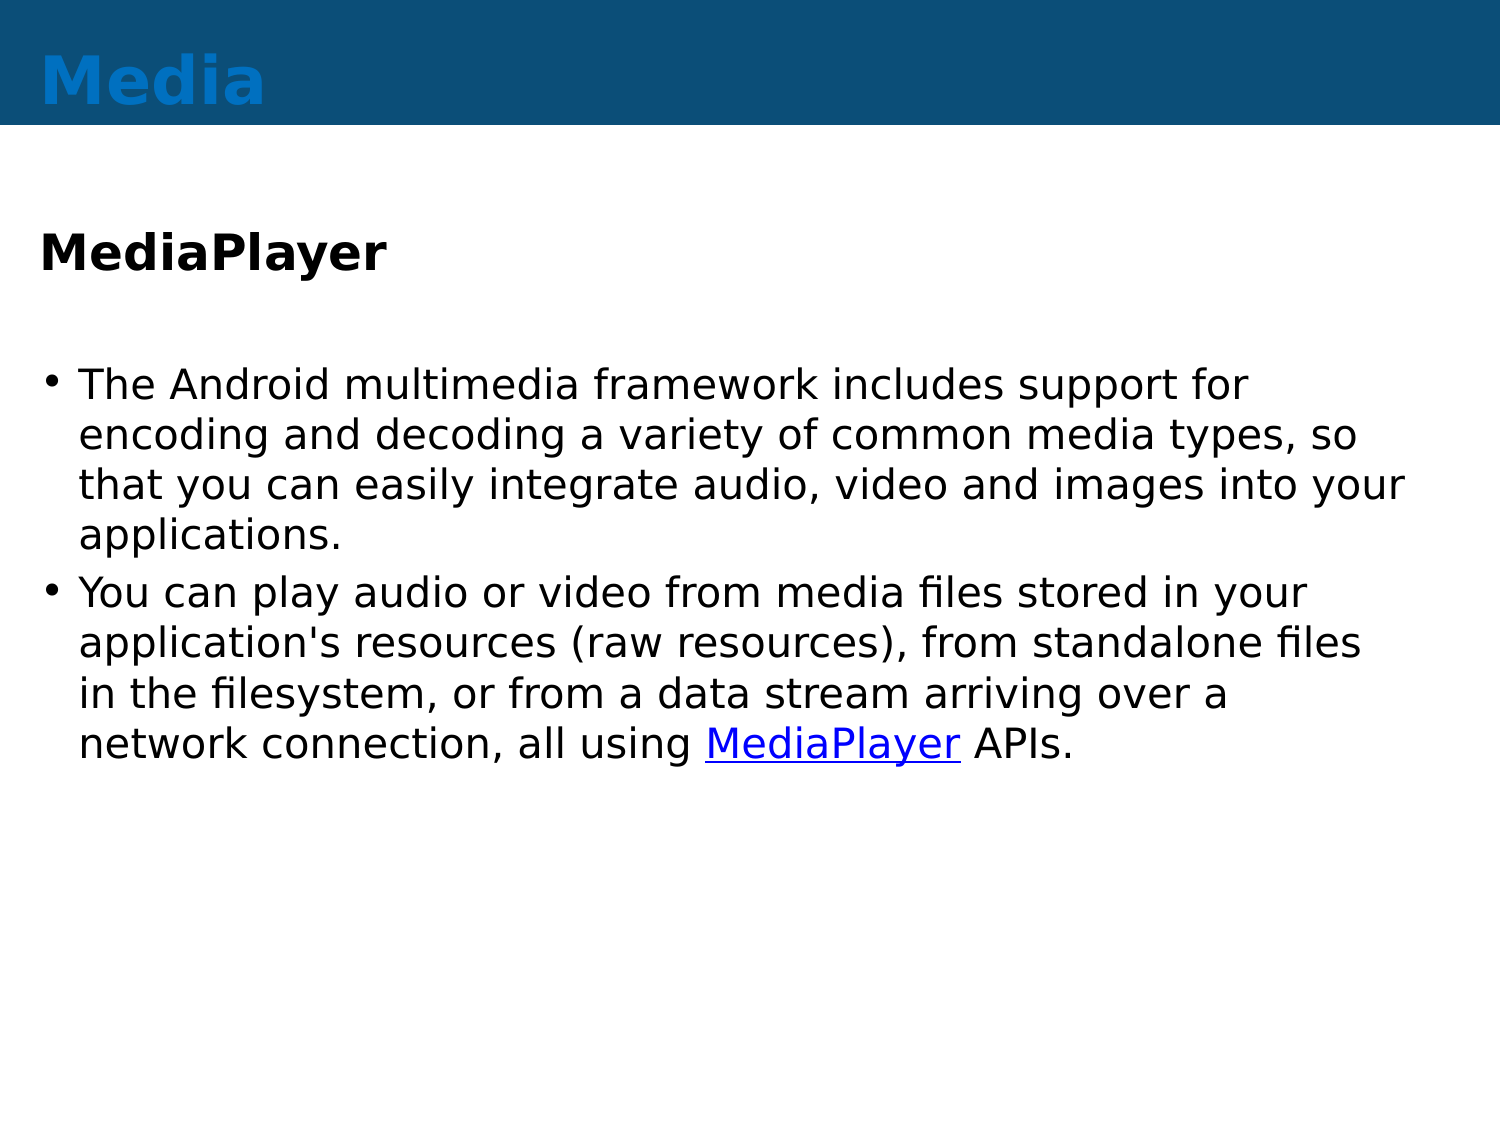

# Media
MediaPlayer
The Android multimedia framework includes support for encoding and decoding a variety of common media types, so that you can easily integrate audio, video and images into your applications.
You can play audio or video from media files stored in your application's resources (raw resources), from standalone files in the filesystem, or from a data stream arriving over a network connection, all using MediaPlayer APIs.